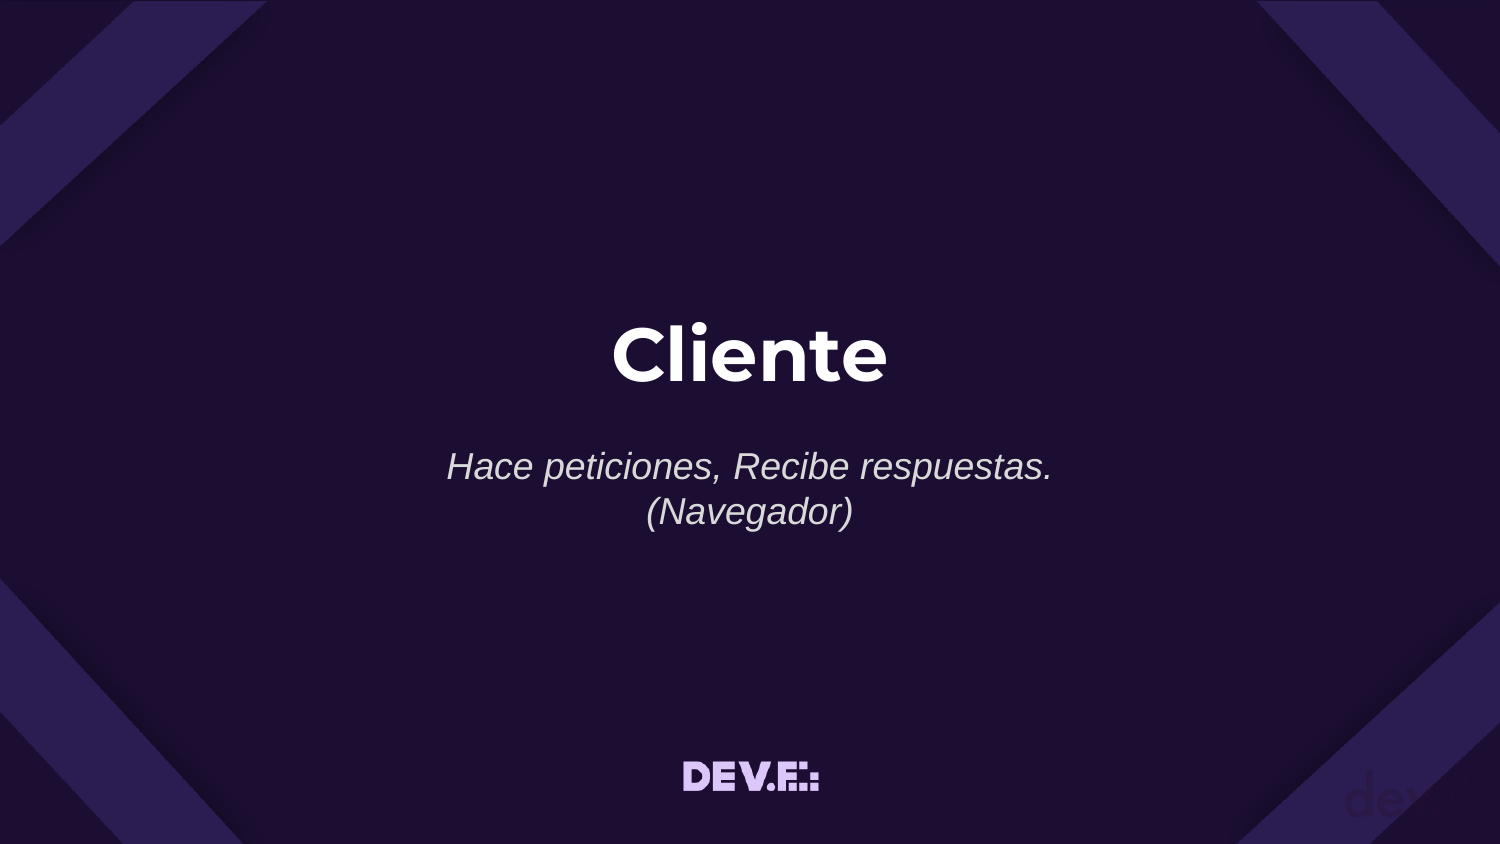

# Cliente
Hace peticiones, Recibe respuestas.
(Navegador)